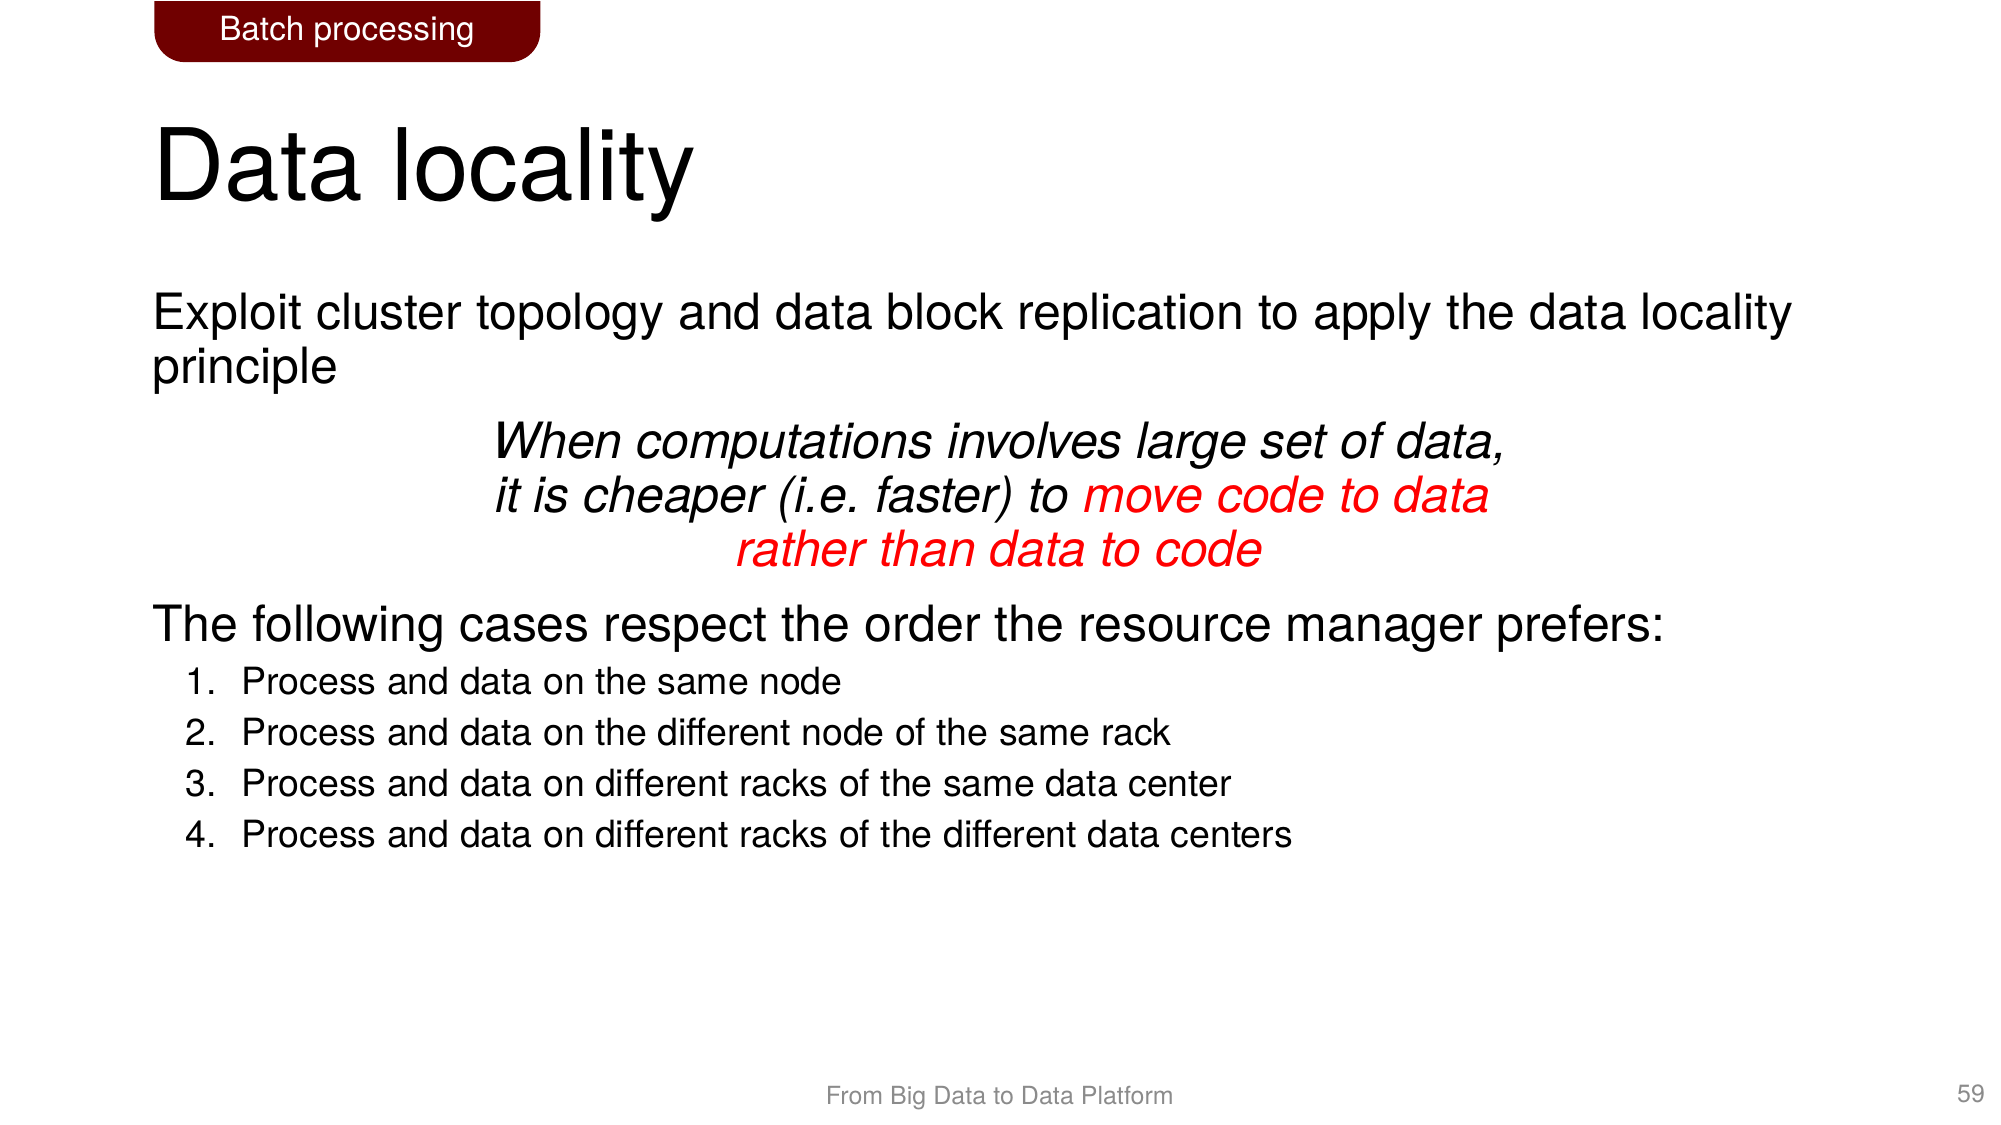

Batch processing
# Data locality
Exploit cluster topology and data block replication to apply the data locality principle
When computations involves large set of data,
it is cheaper (i.e. faster) to move code to data
rather than data to code
The following cases respect the order the resource manager prefers:
Process and data on the same node
Process and data on the different node of the same rack
Process and data on different racks of the same data center
Process and data on different racks of the different data centers

59